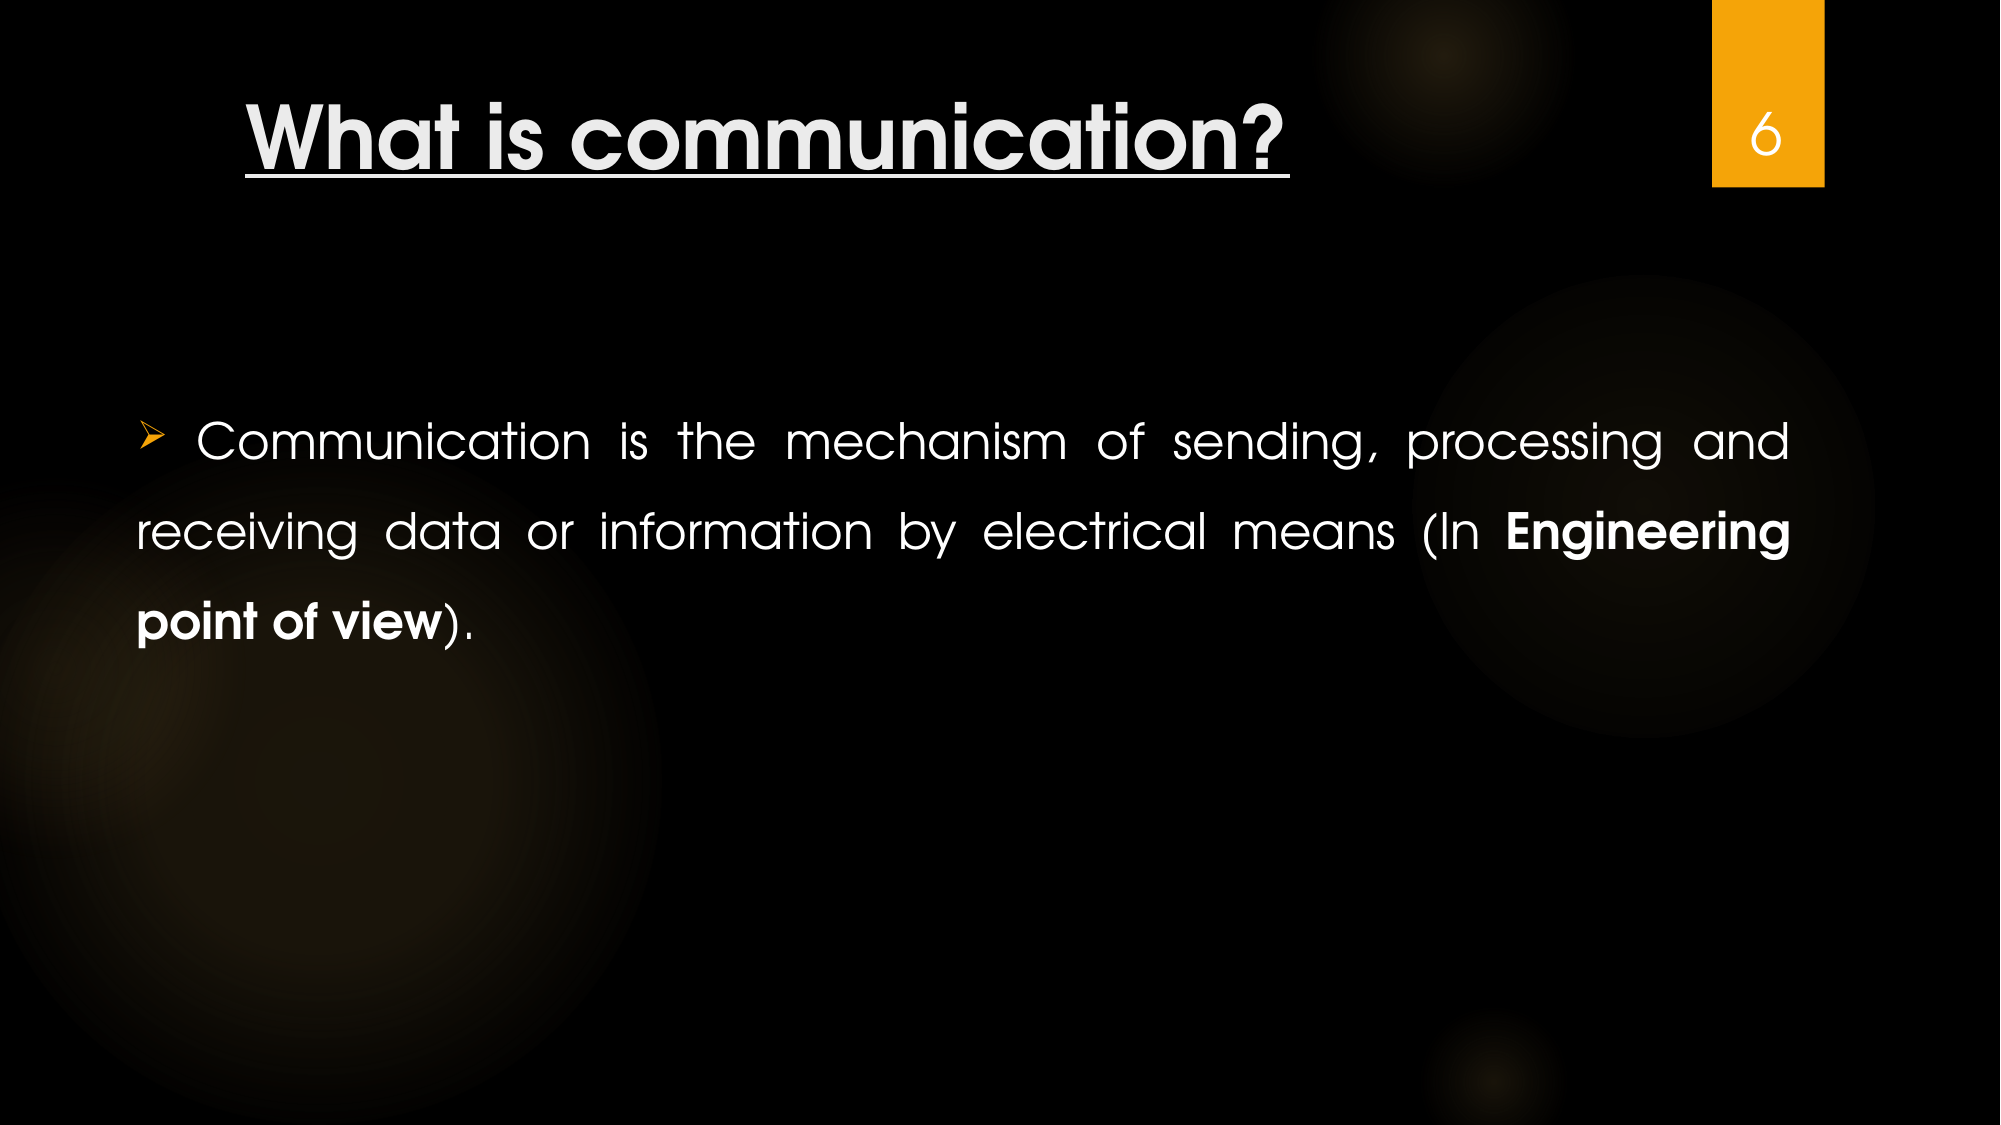

6
# What is communication?

 Communication is the mechanism of sending, processing and receiving data or information by electrical means (In Engineering point of view).